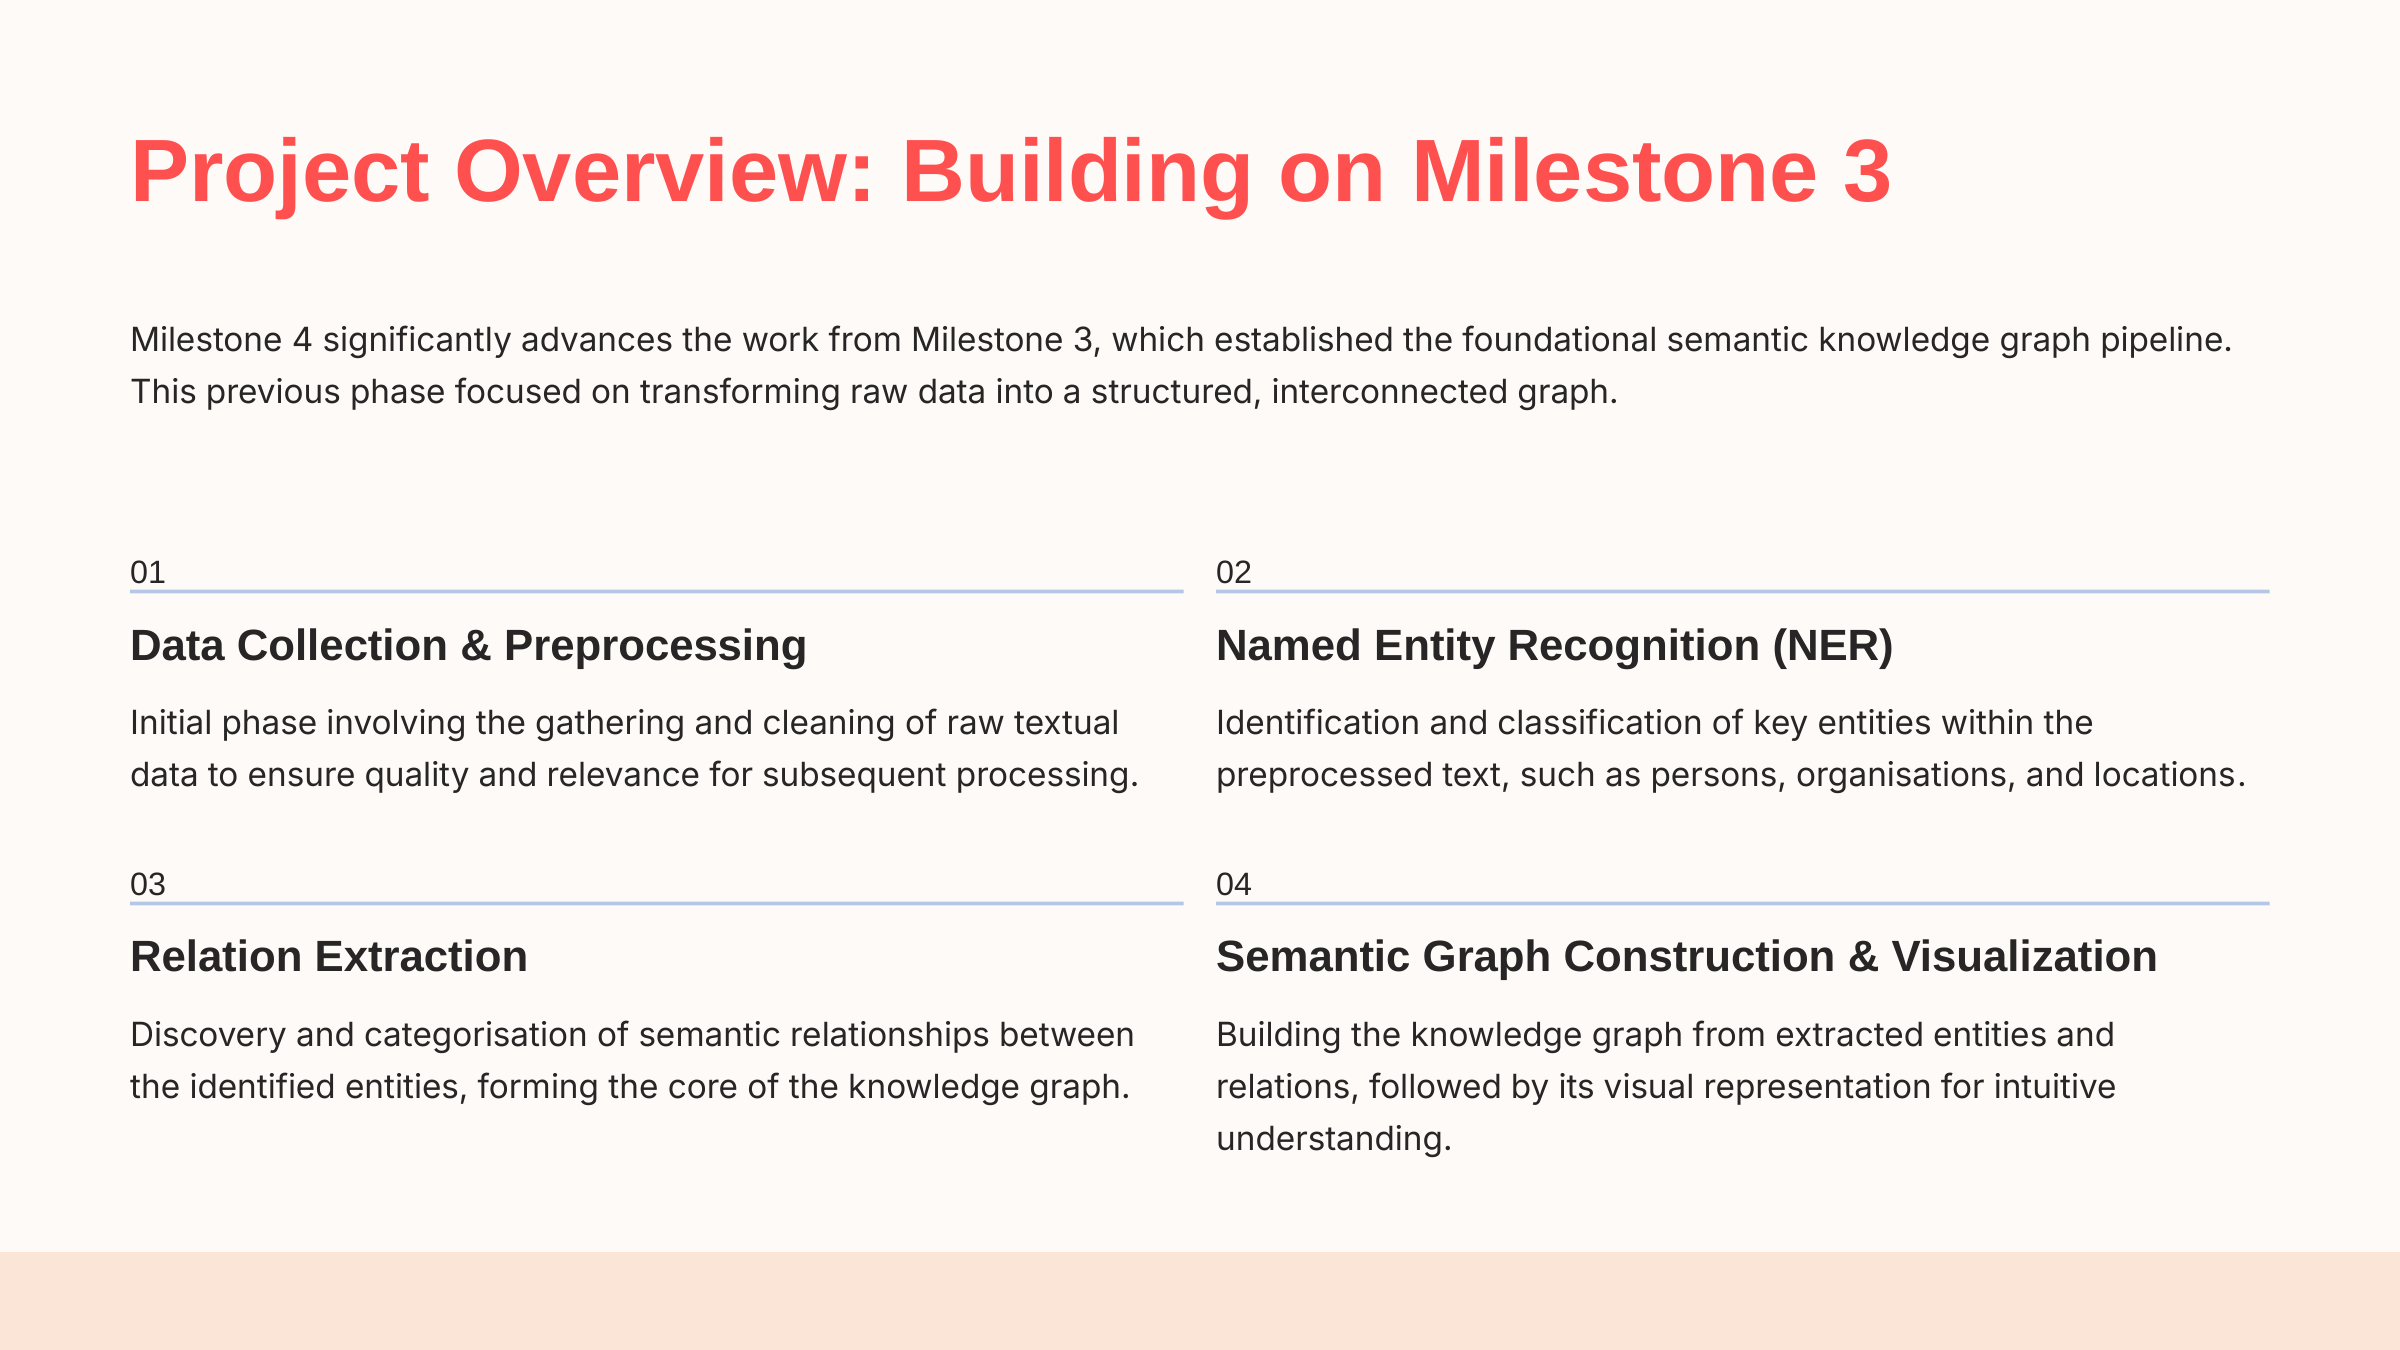

Project Overview: Building on Milestone 3
Milestone 4 significantly advances the work from Milestone 3, which established the foundational semantic knowledge graph pipeline. This previous phase focused on transforming raw data into a structured, interconnected graph.
01
02

Data Collection & Preprocessing
Named Entity Recognition (NER)
Initial phase involving the gathering and cleaning of raw textual data to ensure quality and relevance for subsequent processing.
Identification and classification of key entities within the preprocessed text, such as persons, organisations, and locations.
03
04

Relation Extraction
Semantic Graph Construction & Visualization
Discovery and categorisation of semantic relationships between the identified entities, forming the core of the knowledge graph.
Building the knowledge graph from extracted entities and relations, followed by its visual representation for intuitive understanding.